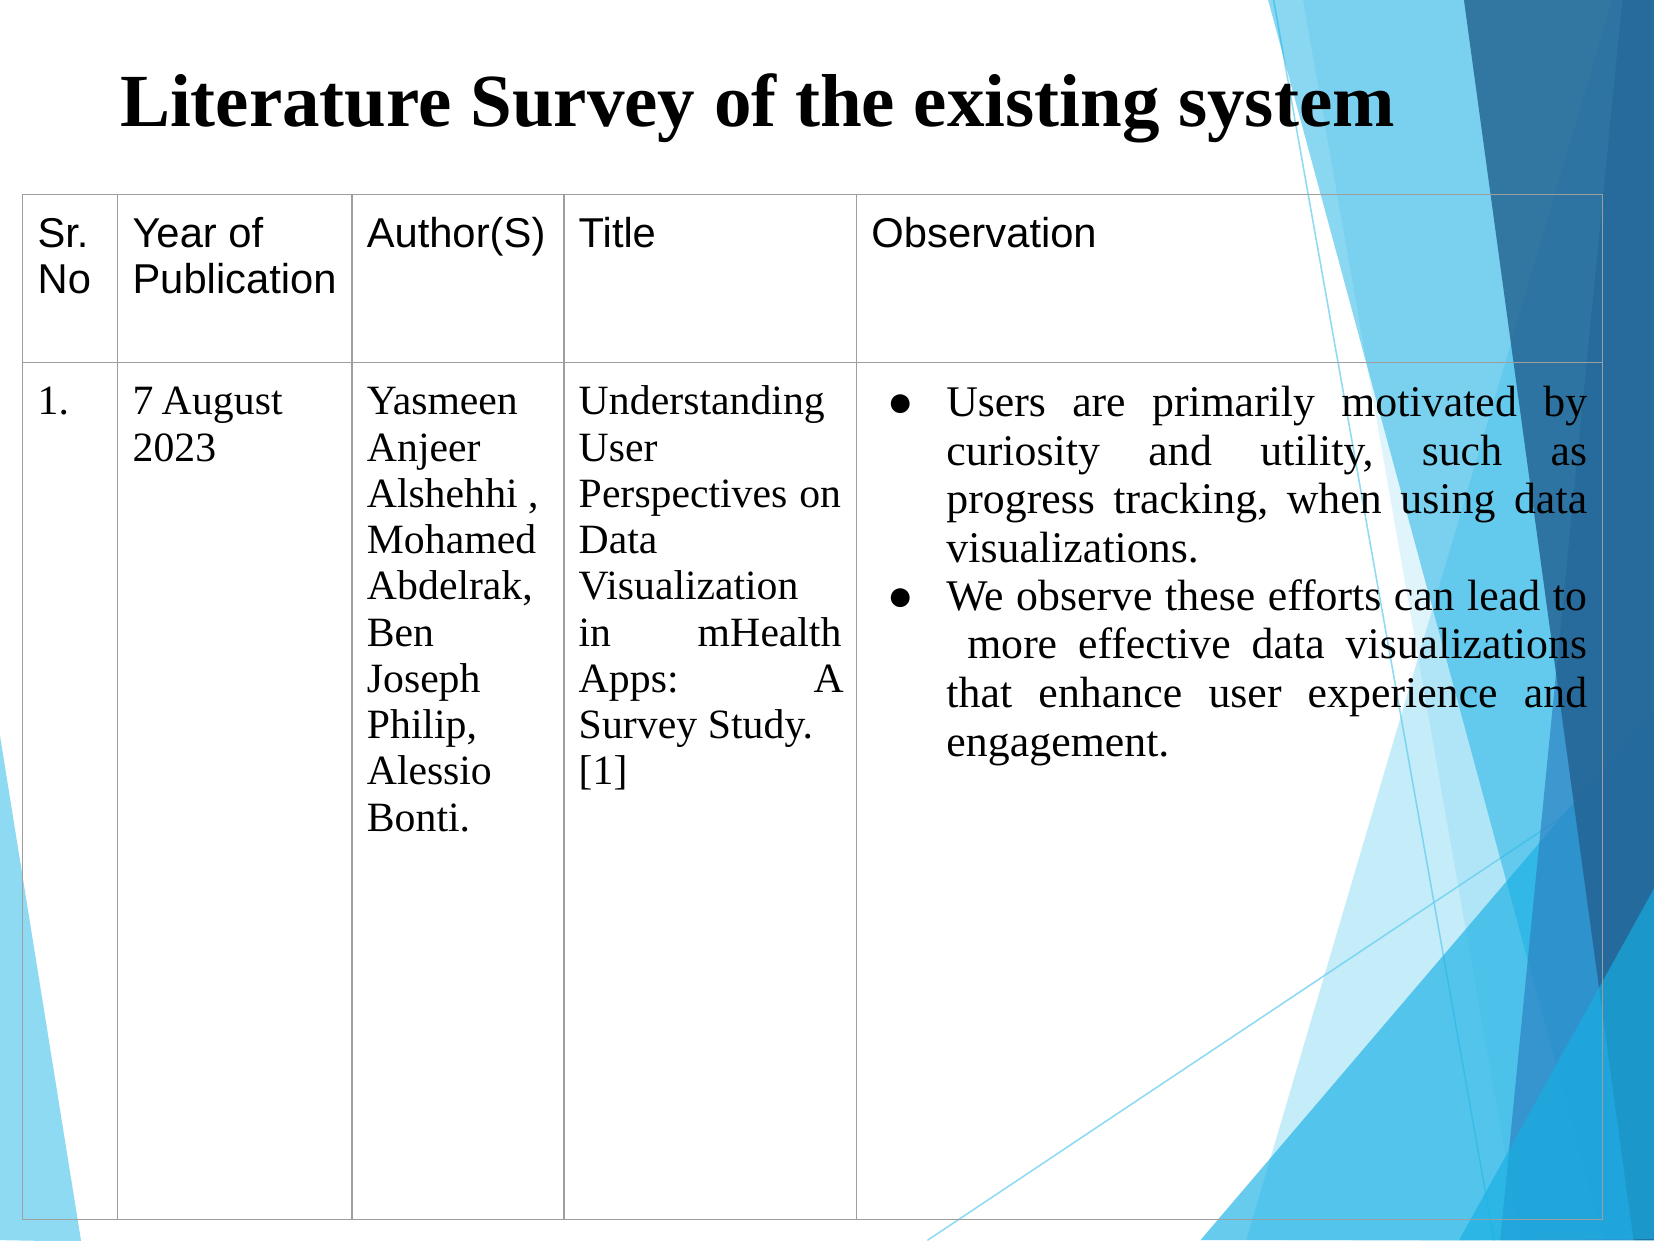

Literature Survey of the existing system
| Sr.No | Year of Publication | Author(S) | Title | Observation |
| --- | --- | --- | --- | --- |
| 1. | 7 August 2023 | Yasmeen Anjeer Alshehhi , Mohamed Abdelrak, Ben Joseph Philip, Alessio Bonti. | Understanding User Perspectives on Data Visualization in mHealth Apps: A Survey Study. [1] | Users are primarily motivated by curiosity and utility, such as progress tracking, when using data visualizations. We observe these efforts can lead to more effective data visualizations that enhance user experience and engagement. |